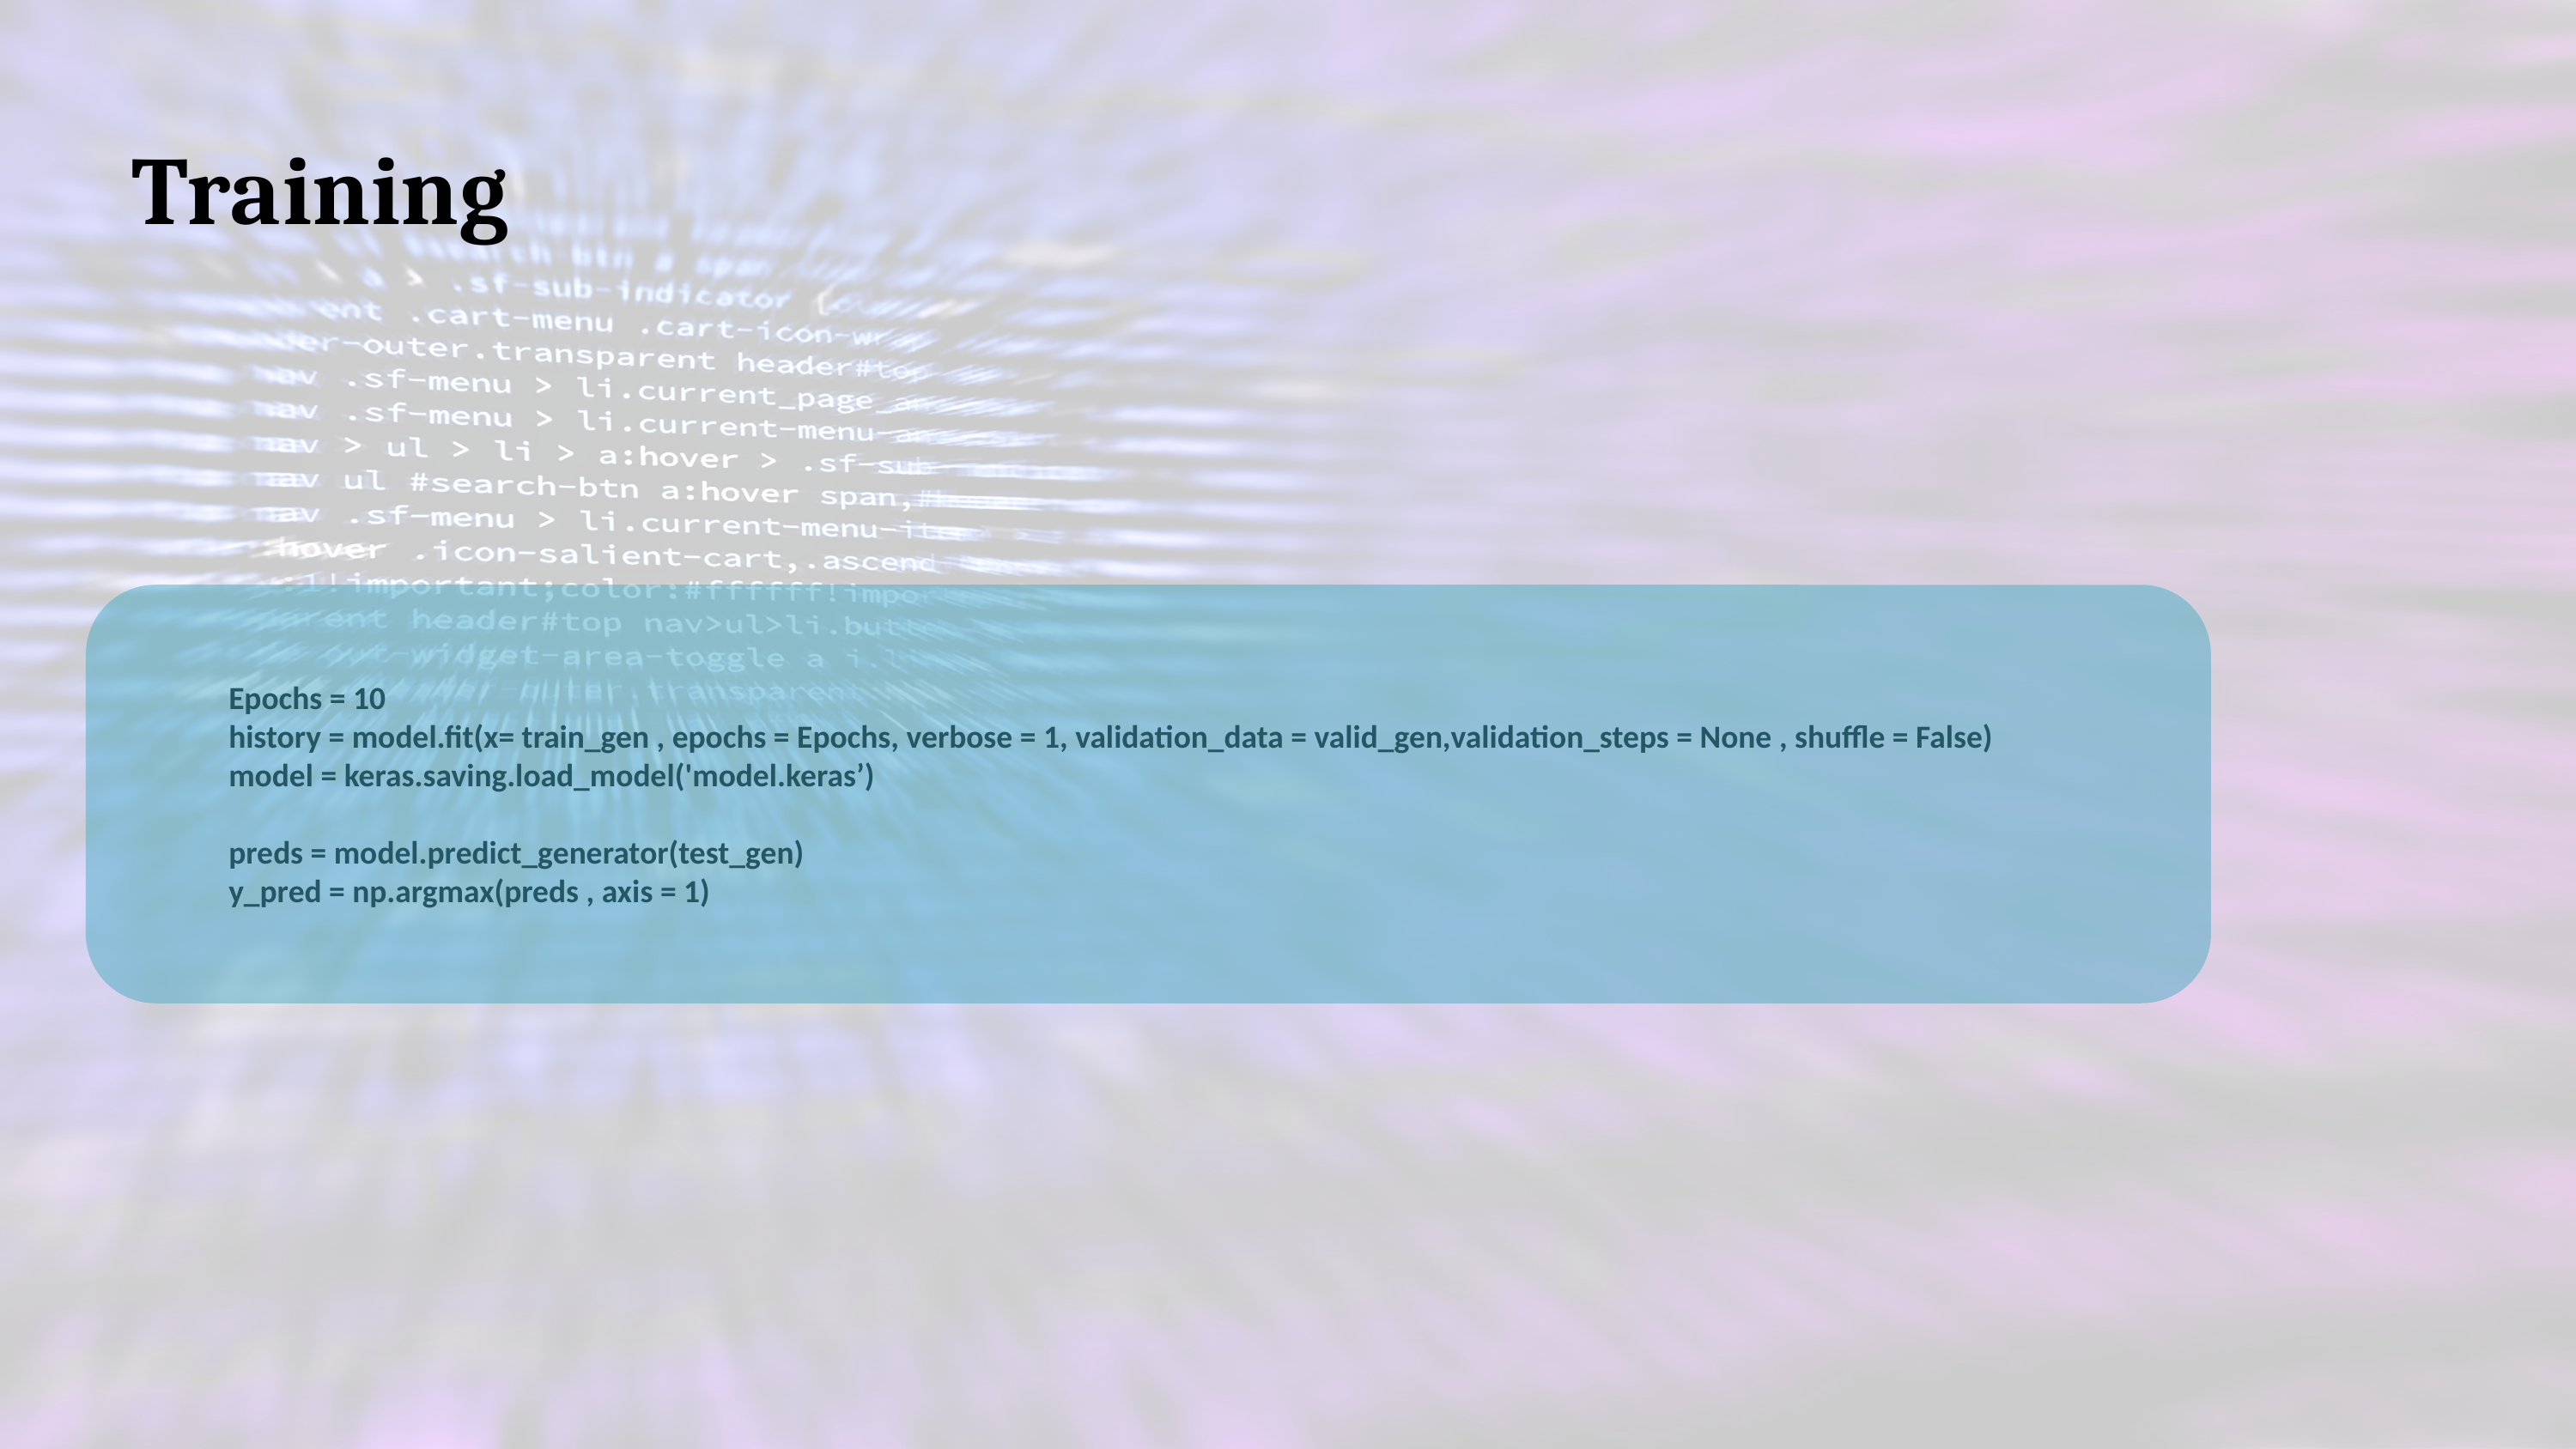

Training

Epochs = 10
history = model.fit(x= train_gen , epochs = Epochs, verbose = 1, validation_data = valid_gen,validation_steps = None , shuffle = False)
model = keras.saving.load_model('model.keras’)

preds = model.predict_generator(test_gen)
y_pred = np.argmax(preds , axis = 1)